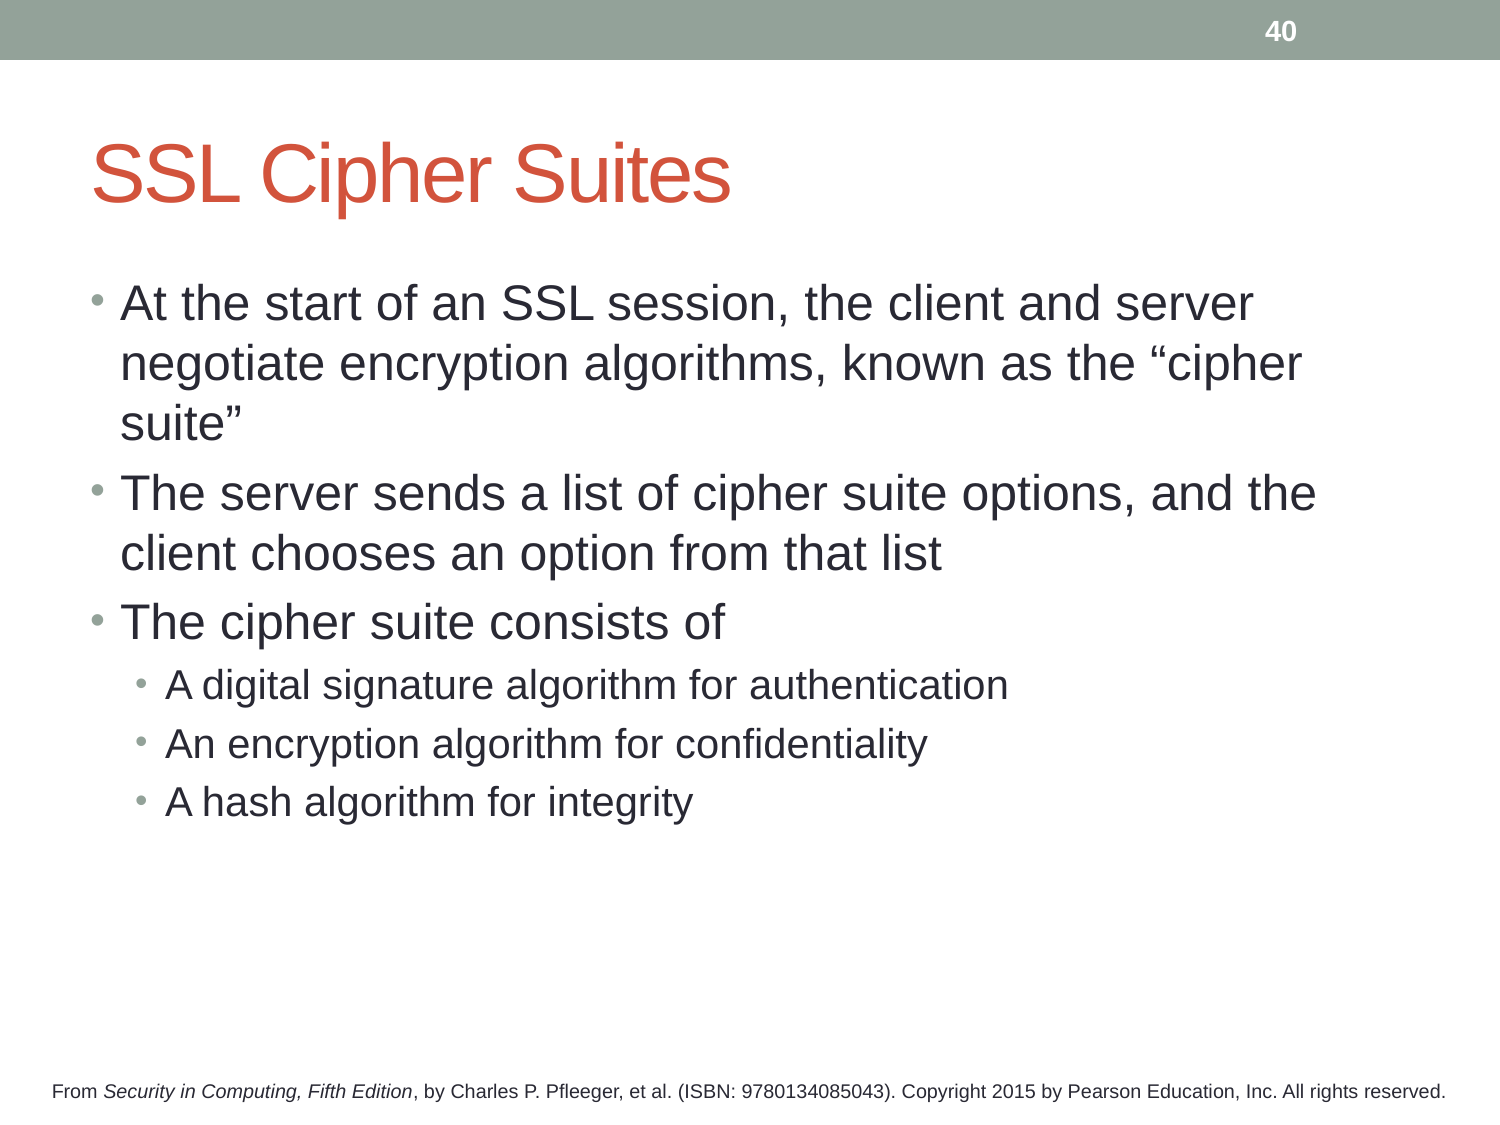

40
# SSL Cipher Suites
At the start of an SSL session, the client and server negotiate encryption algorithms, known as the “cipher suite”
The server sends a list of cipher suite options, and the client chooses an option from that list
The cipher suite consists of
A digital signature algorithm for authentication
An encryption algorithm for confidentiality
A hash algorithm for integrity
From Security in Computing, Fifth Edition, by Charles P. Pfleeger, et al. (ISBN: 9780134085043). Copyright 2015 by Pearson Education, Inc. All rights reserved.